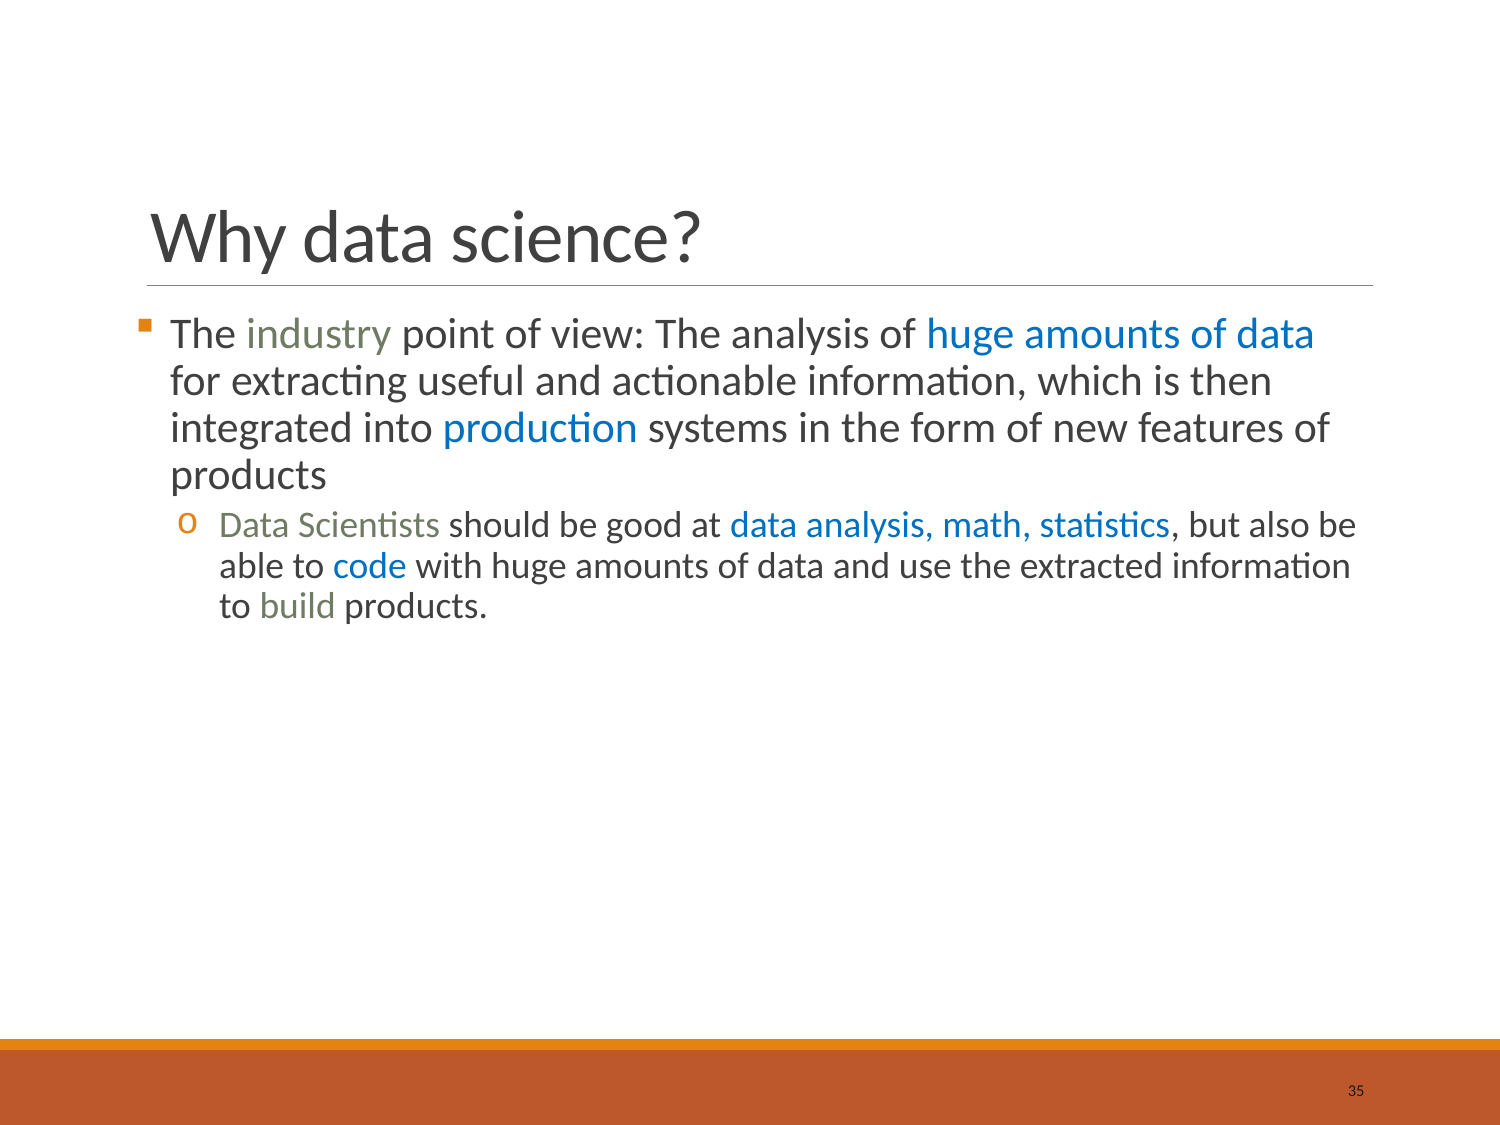

# Why data science?
The industry point of view: The analysis of huge amounts of data for extracting useful and actionable information, which is then integrated into production systems in the form of new features of products
Data Scientists should be good at data analysis, math, statistics, but also be able to code with huge amounts of data and use the extracted information to build products.
35